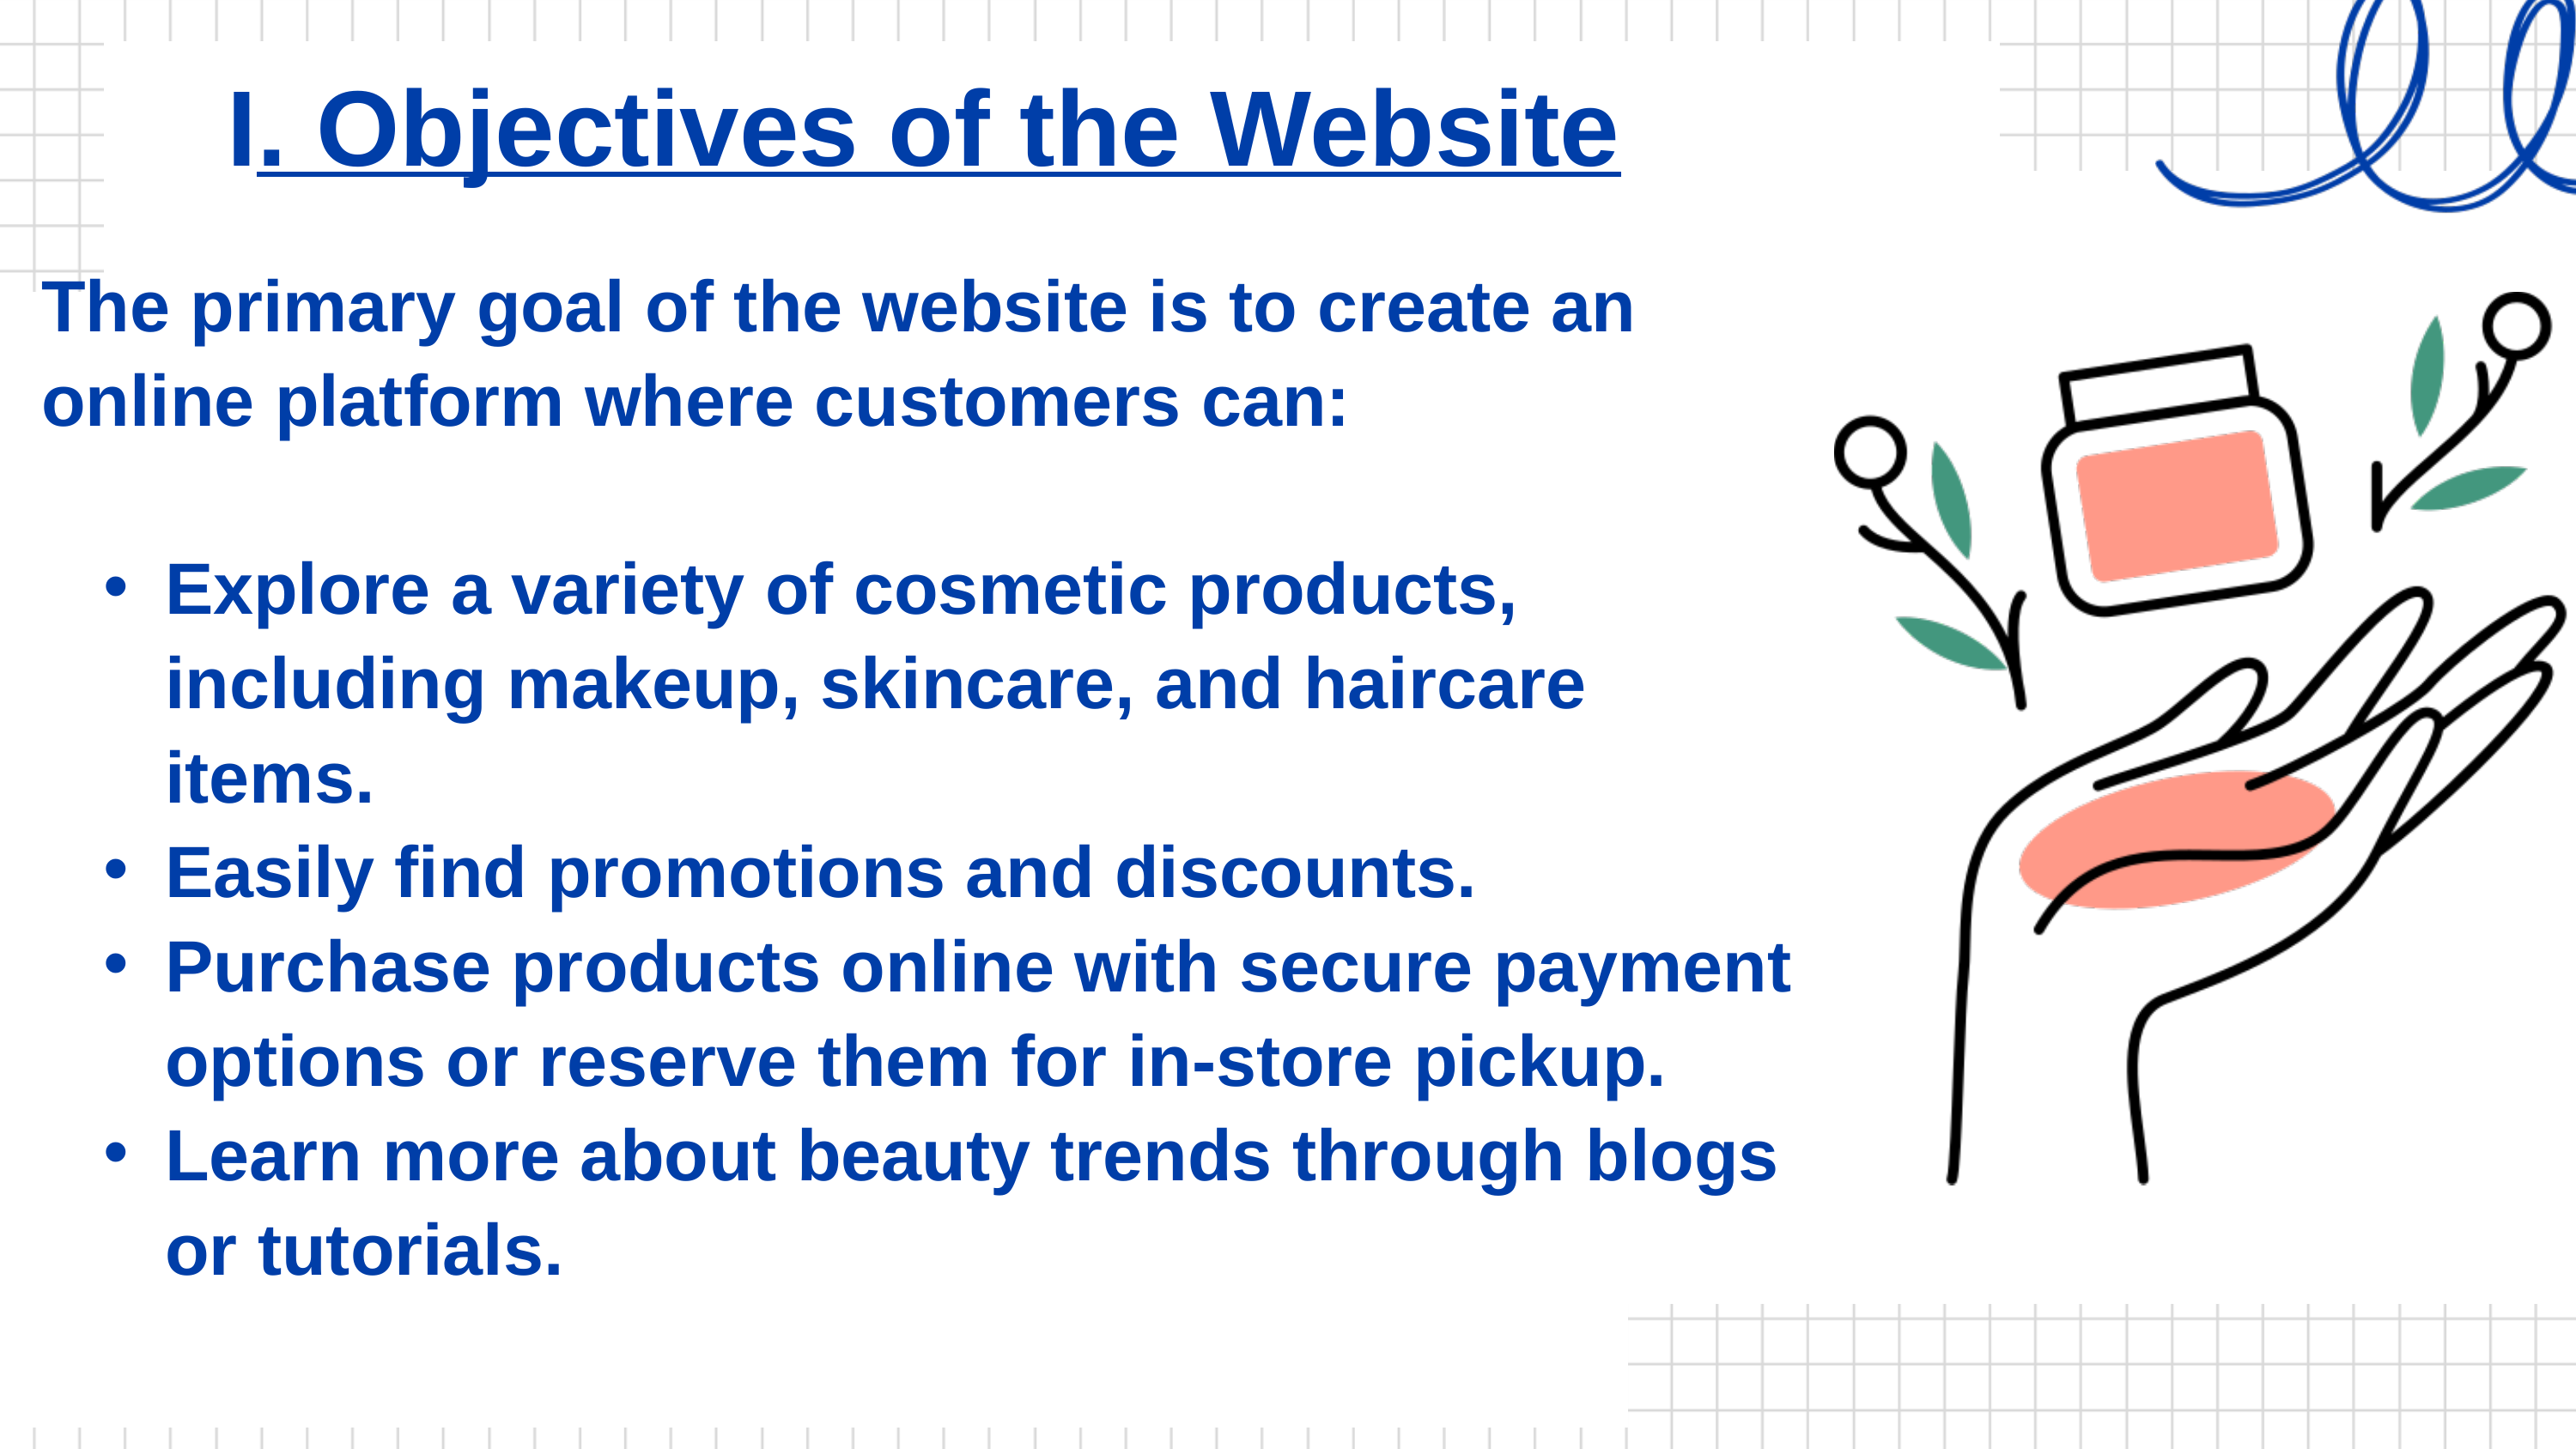

I. Objectives of the Website

The primary goal of the website is to create an online platform where customers can:

Explore a variety of cosmetic products, including makeup, skincare, and haircare items.
Easily find promotions and discounts.
Purchase products online with secure payment options or reserve them for in-store pickup.
Learn more about beauty trends through blogs or tutorials.